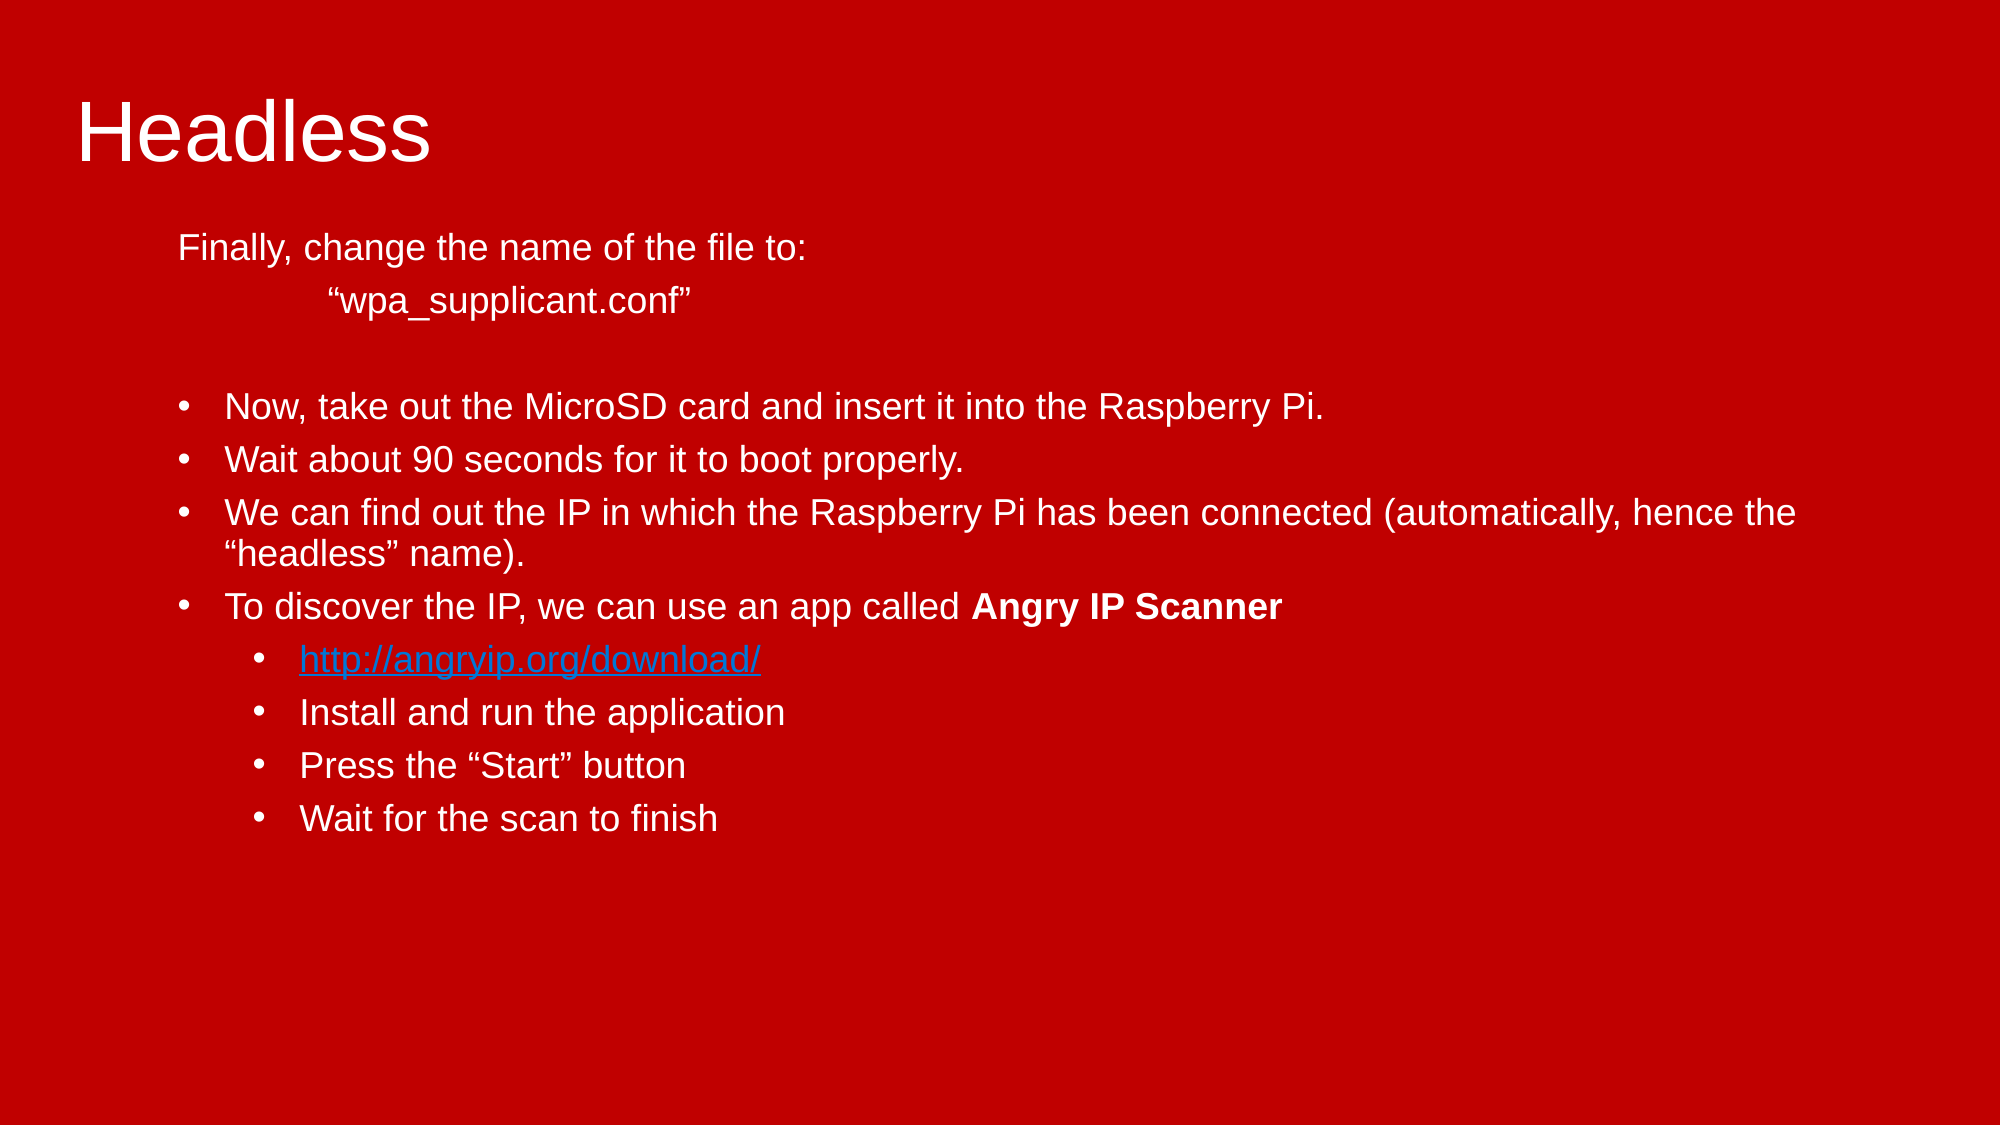

Headless
Finally, change the name of the file to:
	“wpa_supplicant.conf”

Now, take out the MicroSD card and insert it into the Raspberry Pi.
Wait about 90 seconds for it to boot properly.
We can find out the IP in which the Raspberry Pi has been connected (automatically, hence the “headless” name).
To discover the IP, we can use an app called Angry IP Scanner
http://angryip.org/download/
Install and run the application
Press the “Start” button
Wait for the scan to finish